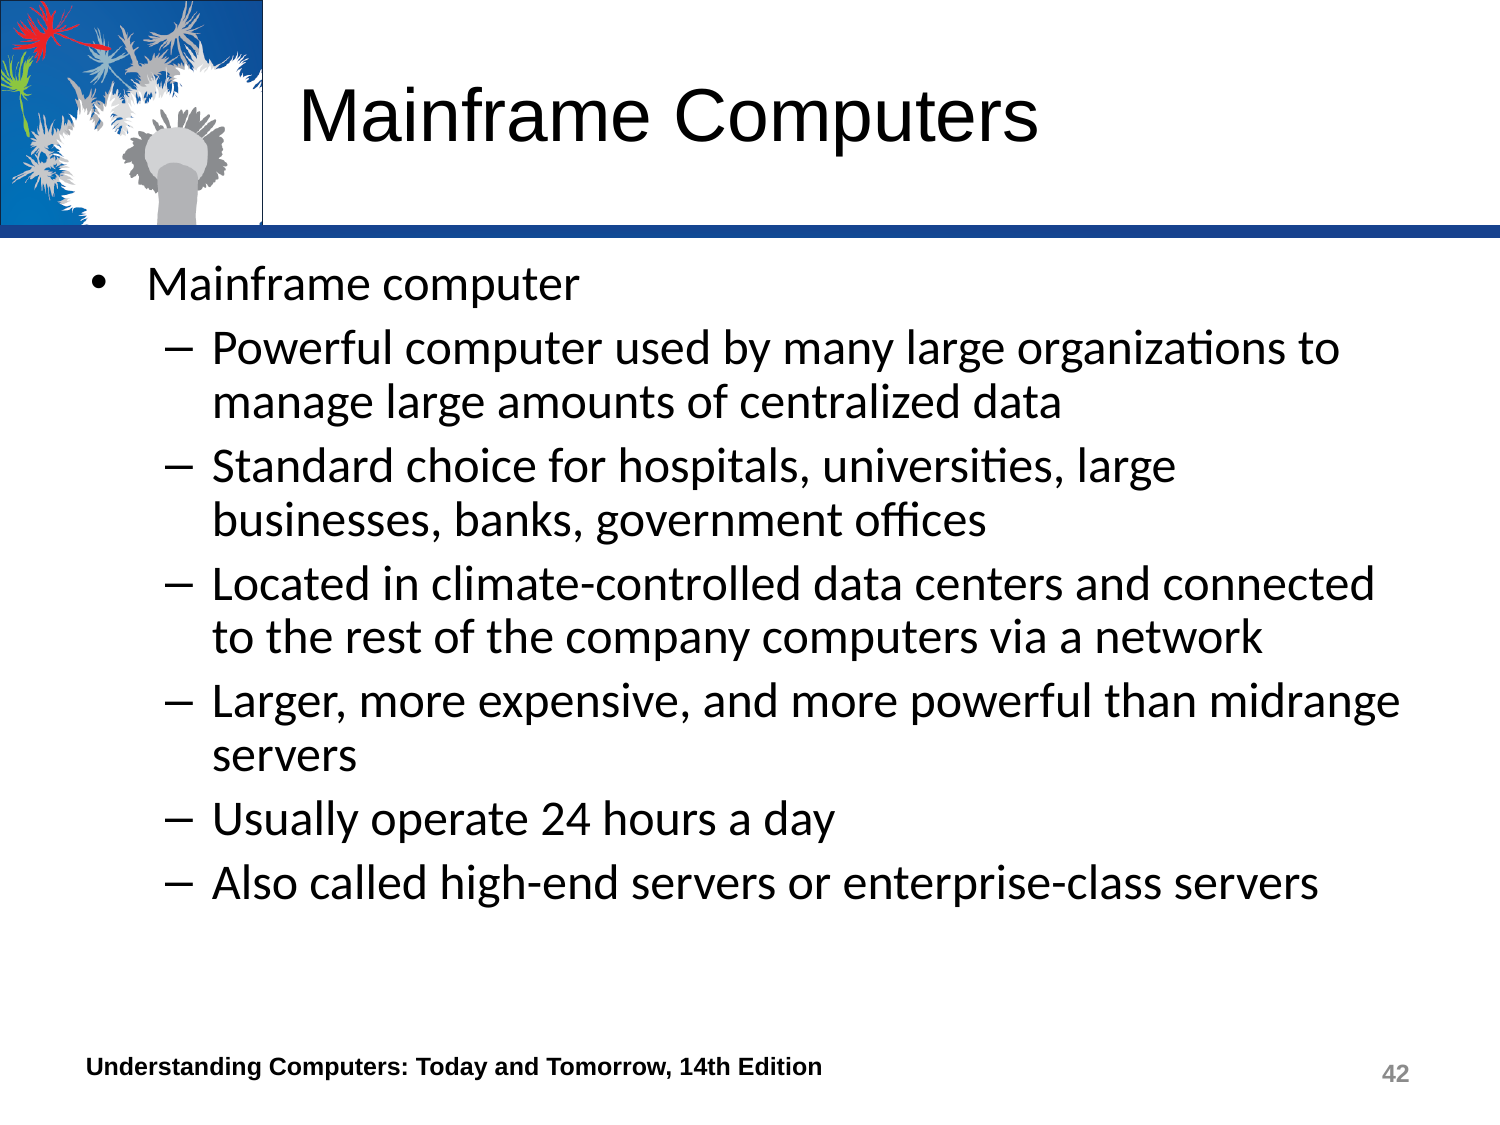

# Mainframe Computers
Mainframe computer
Powerful computer used by many large organizations to manage large amounts of centralized data
Standard choice for hospitals, universities, large businesses, banks, government offices
Located in climate-controlled data centers and connected to the rest of the company computers via a network
Larger, more expensive, and more powerful than midrange servers
Usually operate 24 hours a day
Also called high-end servers or enterprise-class servers
Understanding Computers: Today and Tomorrow, 14th Edition
42